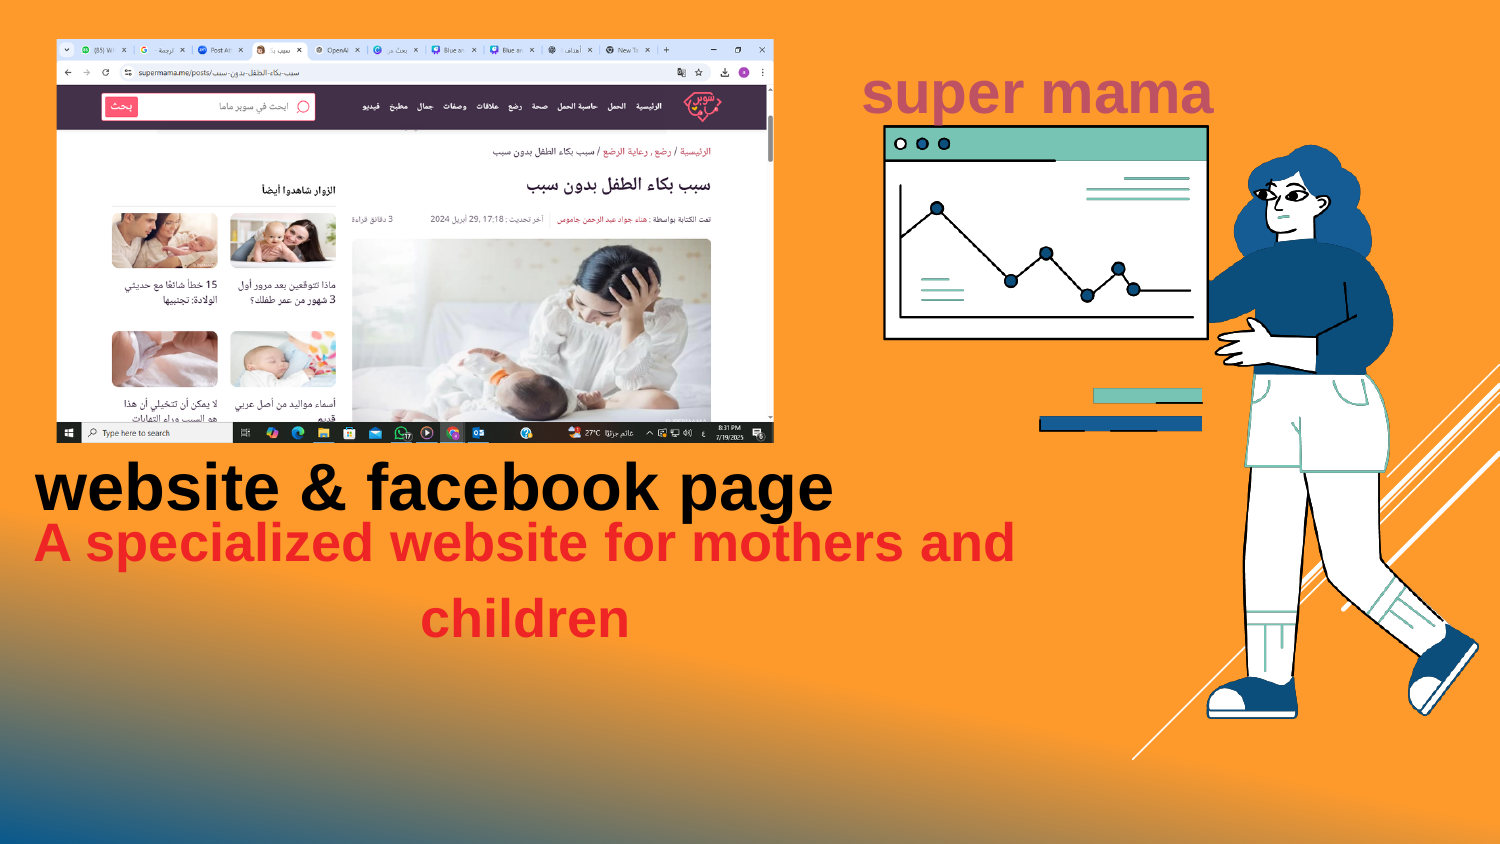

super mama

website & facebook page
A specialized website for mothers and children